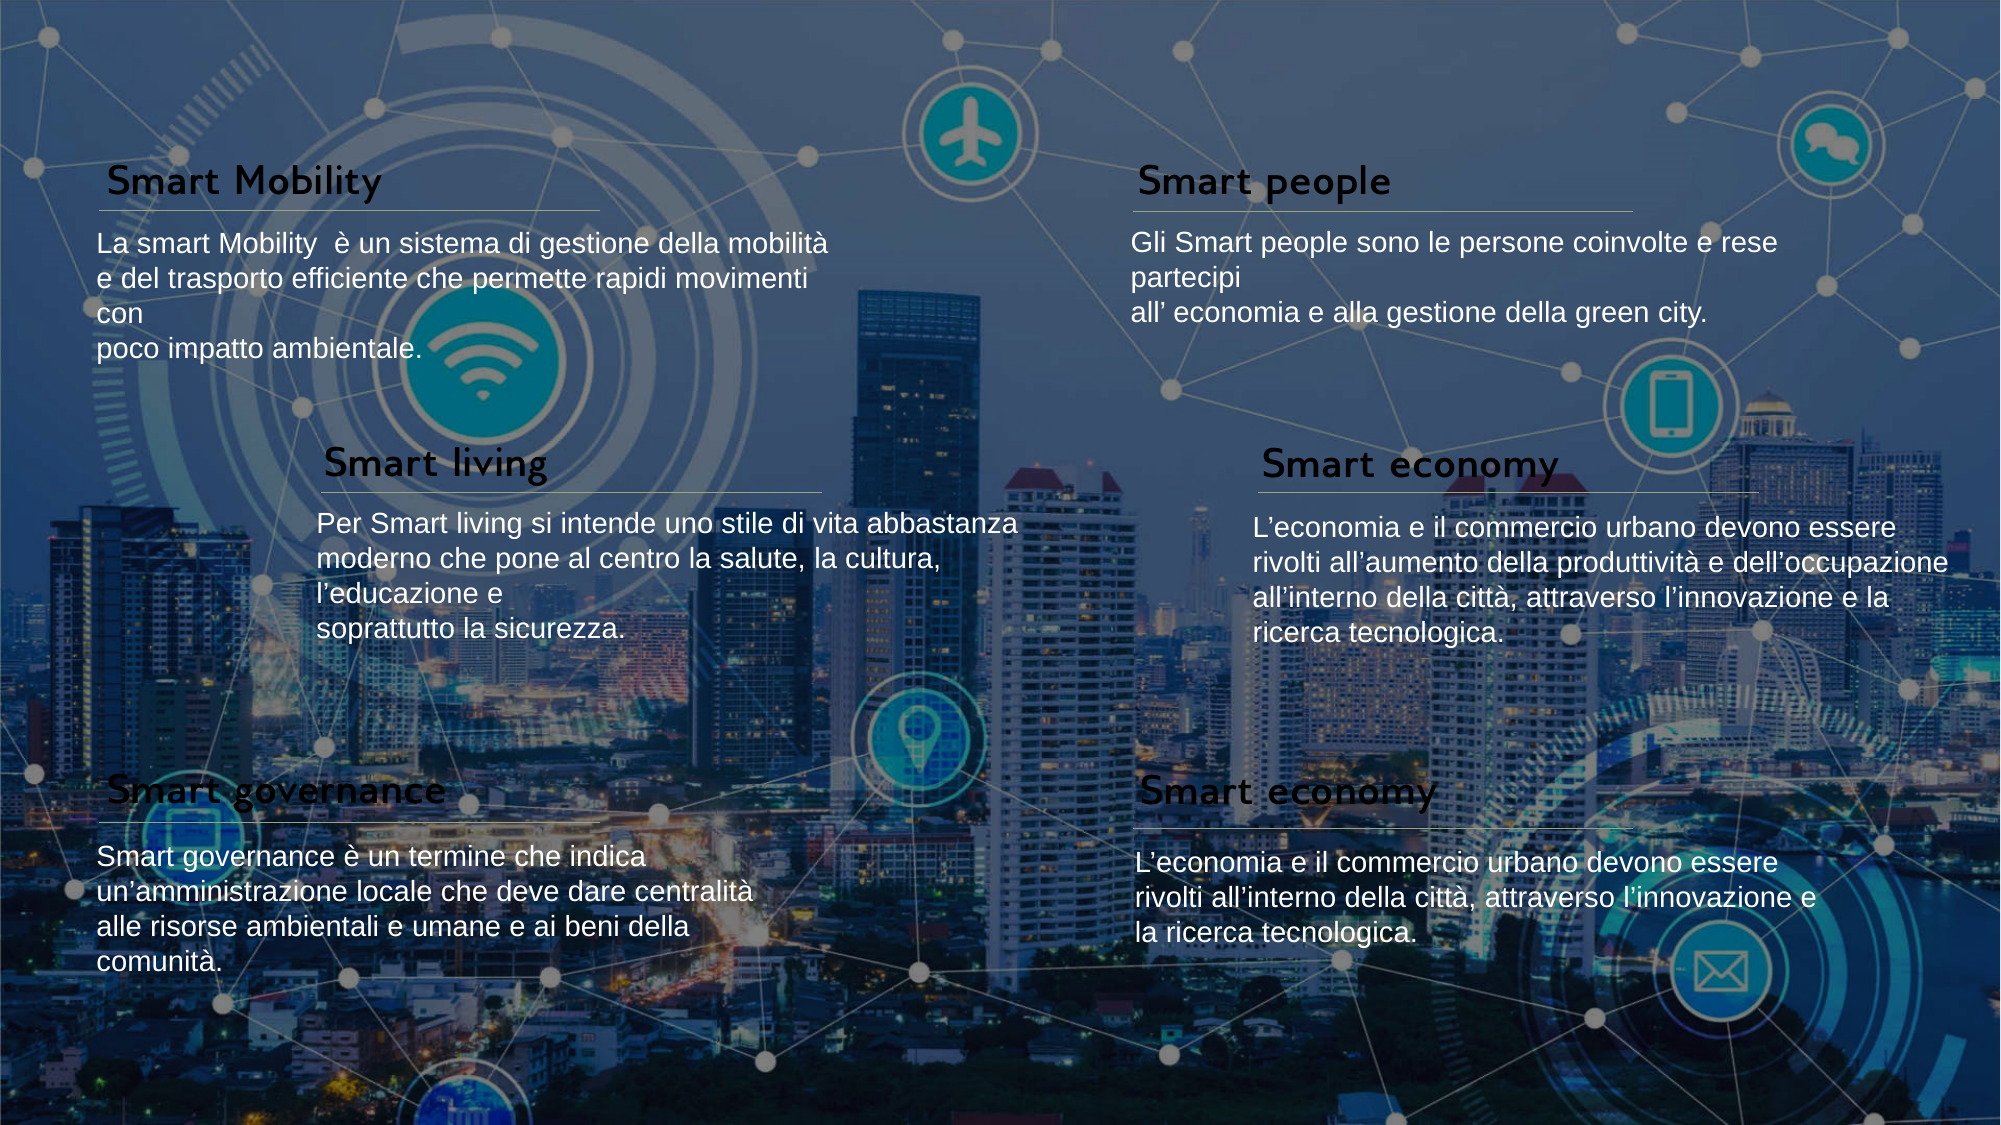

Smart Mobility
Smart people
Gli Smart people sono le persone coinvolte e rese partecipi
all’ economia e alla gestione della green city.
La smart Mobility  è un sistema di gestione della mobilità
e del trasporto efficiente che permette rapidi movimenti con
poco impatto ambientale.
Smart living
Smart economy
Per Smart living si intende uno stile di vita abbastanza
moderno che pone al centro la salute, la cultura, l’educazione e
soprattutto la sicurezza.
L’economia e il commercio urbano devono essere rivolti all’aumento della produttività e dell’occupazione all’interno della città, attraverso l’innovazione e la ricerca tecnologica.
Smart governance
Smart economy
Smart governance è un termine che indica
un’amministrazione locale che deve dare centralità
alle risorse ambientali e umane e ai beni della comunità.
L’economia e il commercio urbano devono essere rivolti all’interno della città, attraverso l’innovazione e la ricerca tecnologica.